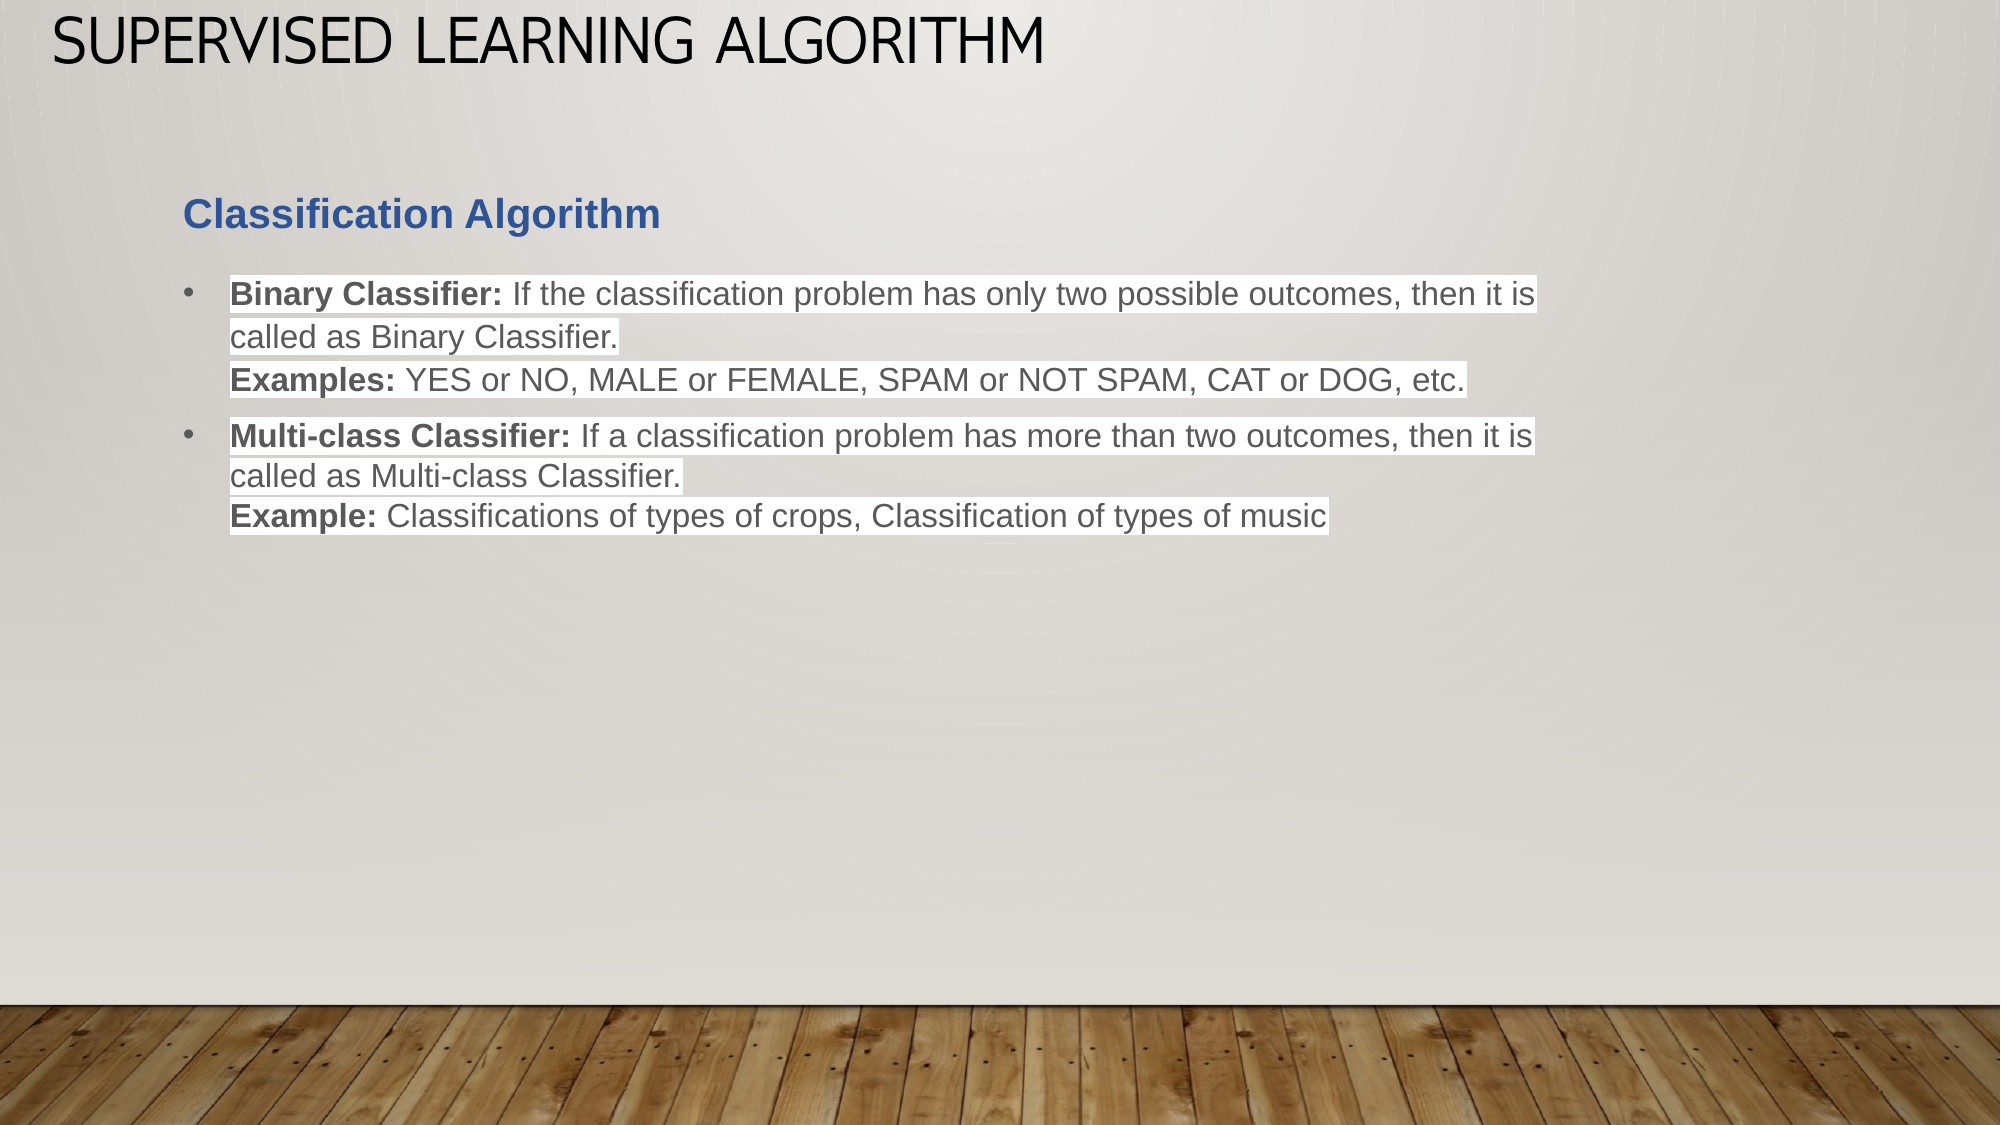

# Supervised Learning Algorithm
Classification Algorithm
Binary Classifier: If the classification problem has only two possible outcomes, then it is called as Binary Classifier.
Examples: YES or NO, MALE or FEMALE, SPAM or NOT SPAM, CAT or DOG, etc.
Multi-class Classifier: If a classification problem has more than two outcomes, then it is called as Multi-class Classifier.
Example: Classifications of types of crops, Classification of types of music